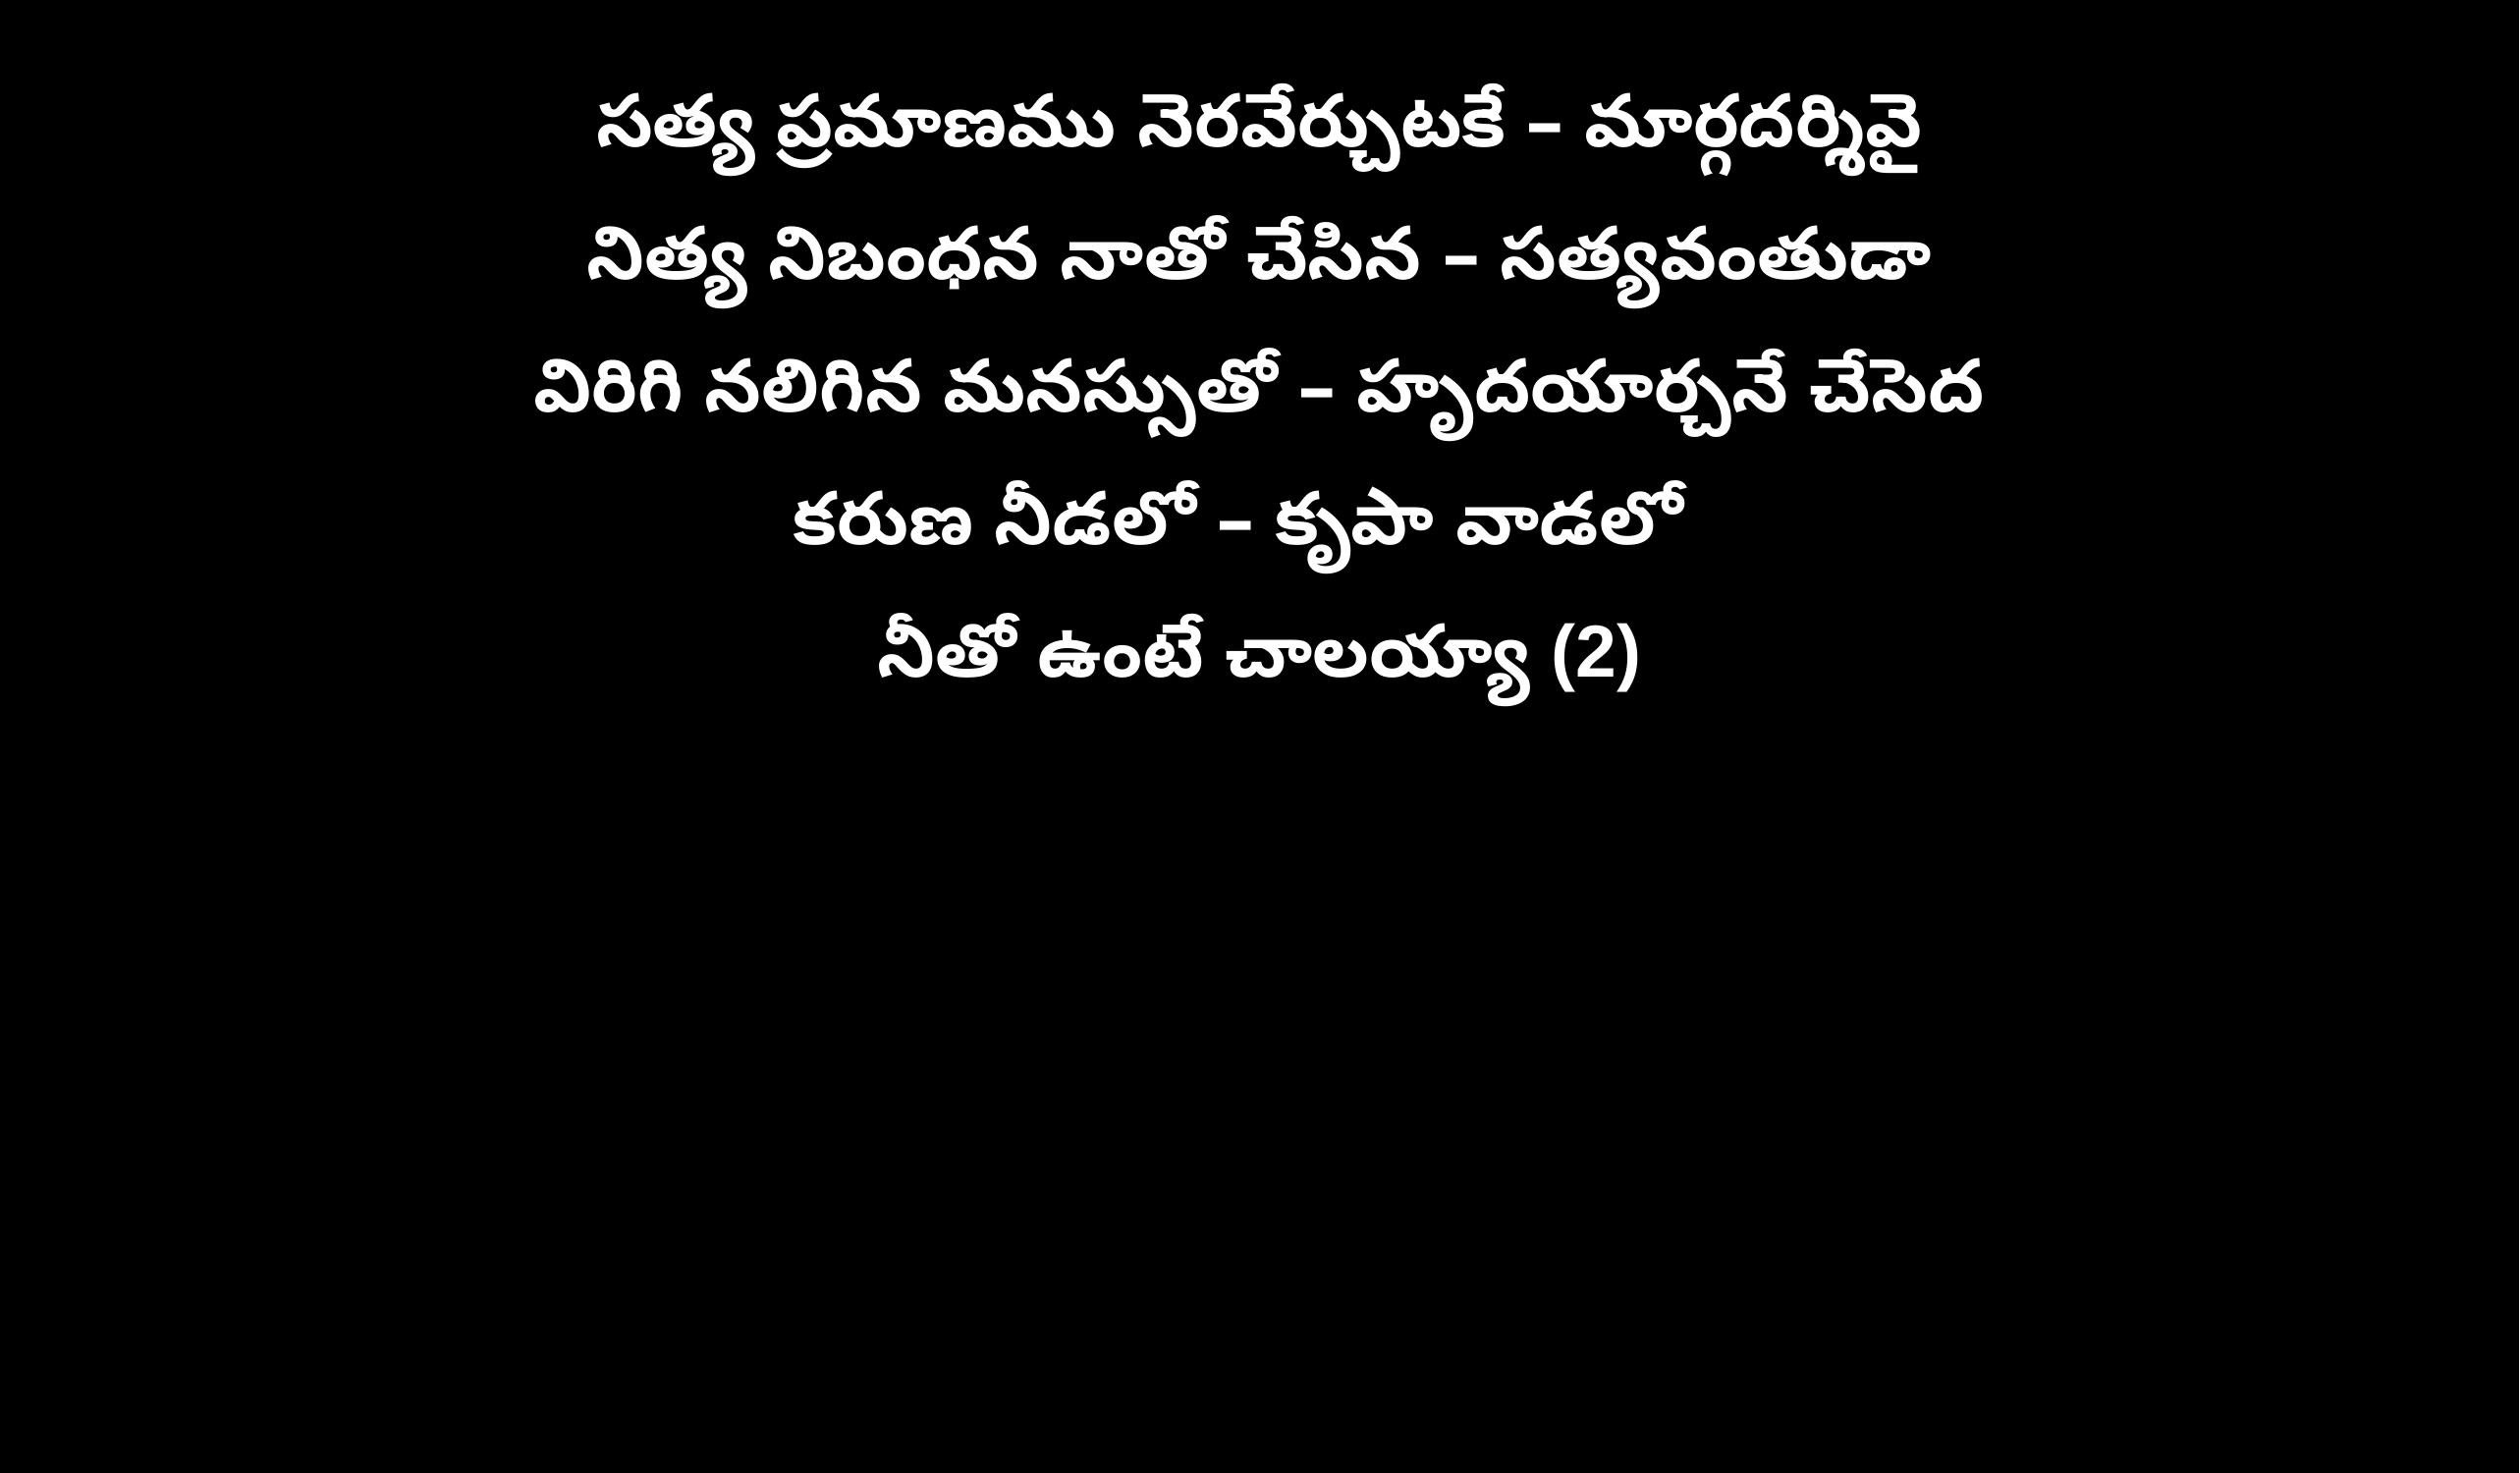

సత్య ప్రమాణము నెరవేర్చుటకే – మార్గదర్శివై
నిత్య నిబంధన నాతో చేసిన – సత్యవంతుడా
విరిగి నలిగిన మనస్సుతో – హృదయార్చనే చేసెద
కరుణ నీడలో – కృపా వాడలో
నీతో ఉంటే చాలయ్యా (2)